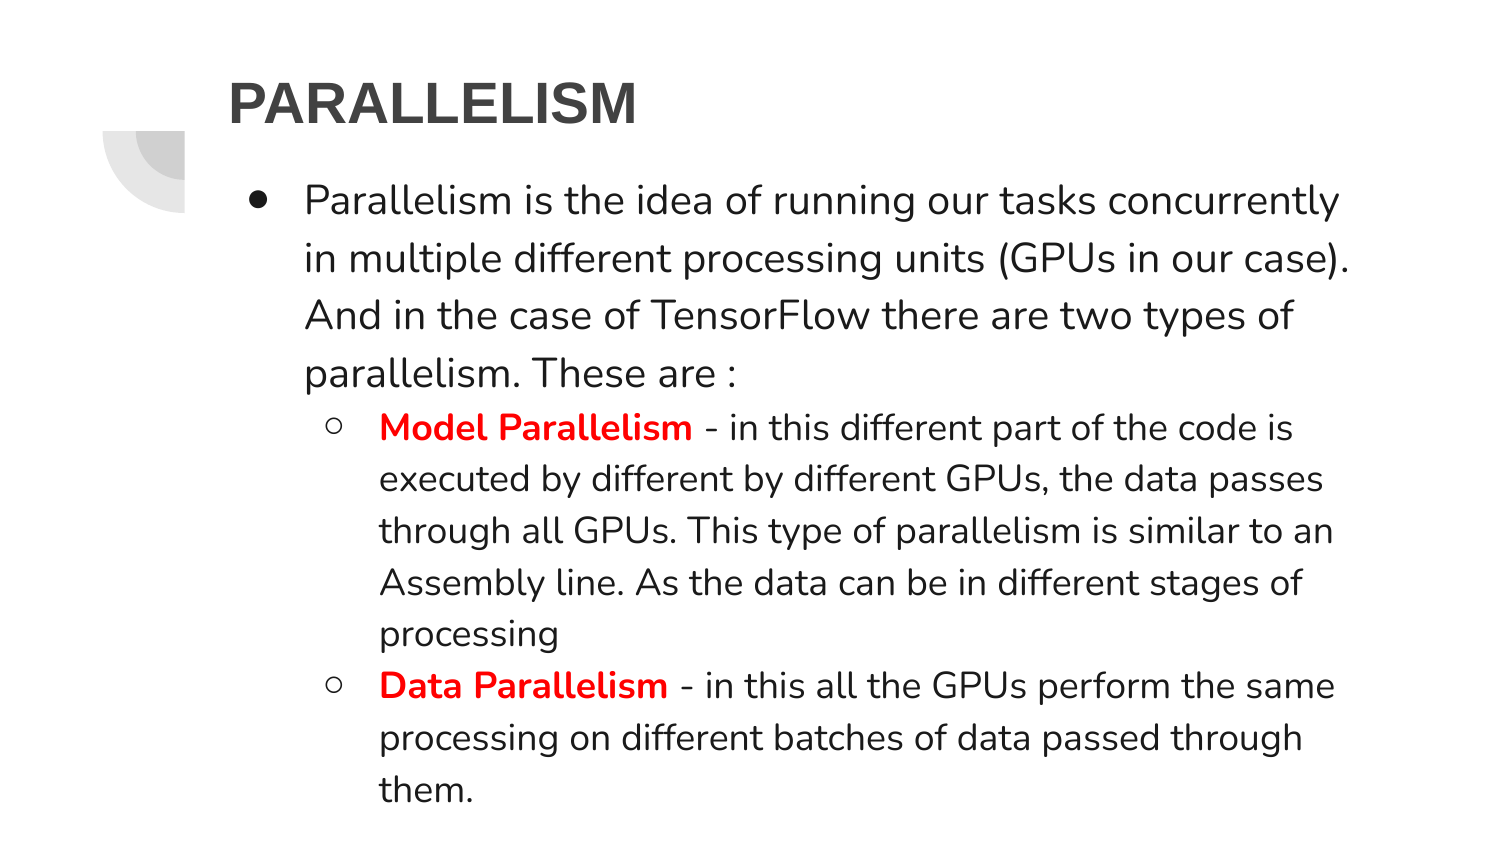

# PARALLELISM
Parallelism is the idea of running our tasks concurrently in multiple different processing units (GPUs in our case). And in the case of TensorFlow there are two types of parallelism. These are :
Model Parallelism - in this different part of the code is executed by different by different GPUs, the data passes through all GPUs. This type of parallelism is similar to an Assembly line. As the data can be in different stages of processing
Data Parallelism - in this all the GPUs perform the same processing on different batches of data passed through them.